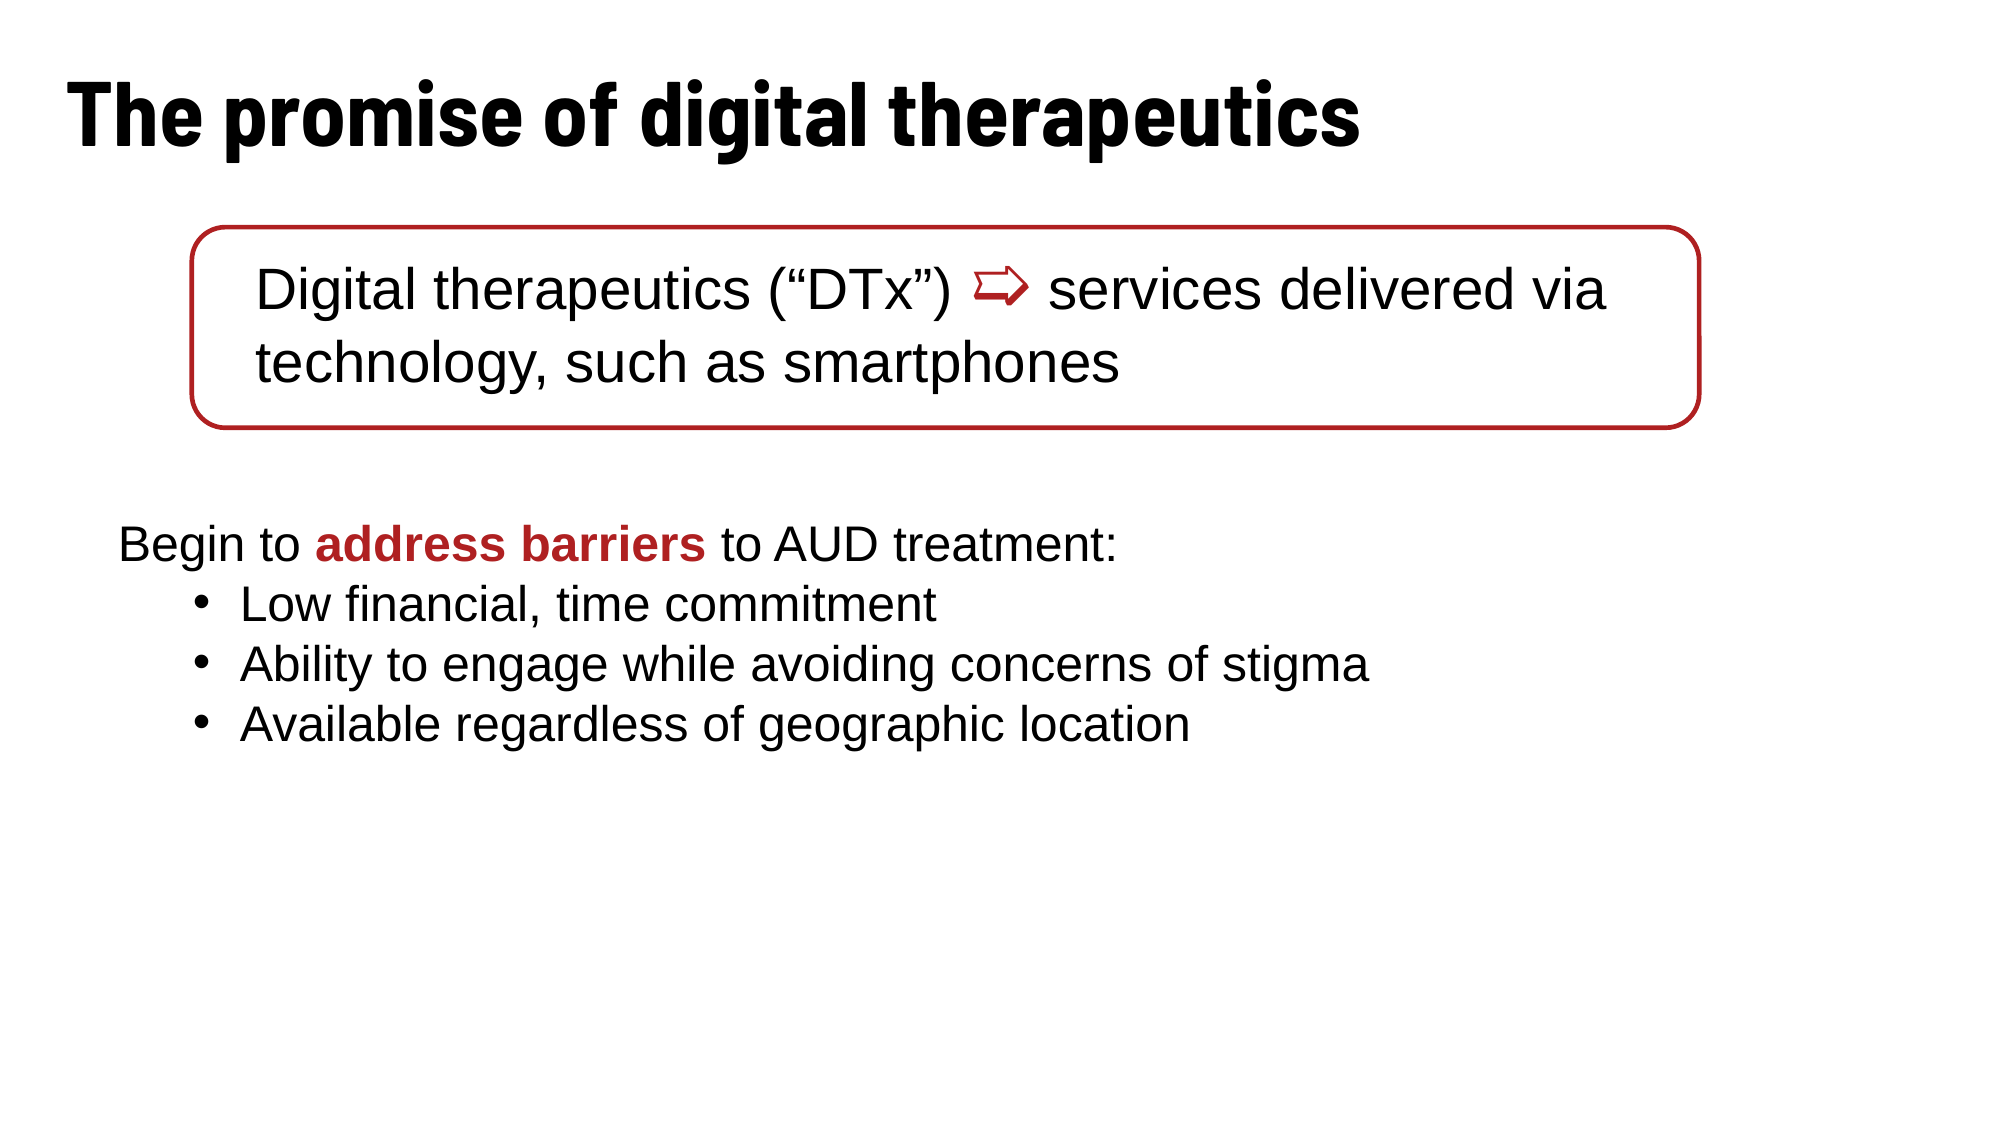

The promise of digital therapeutics

Digital therapeutics (“DTx”) ➯ services delivered via technology, such as smartphones
Begin to address barriers to AUD treatment:
Low financial, time commitment
Ability to engage while avoiding concerns of stigma
Available regardless of geographic location